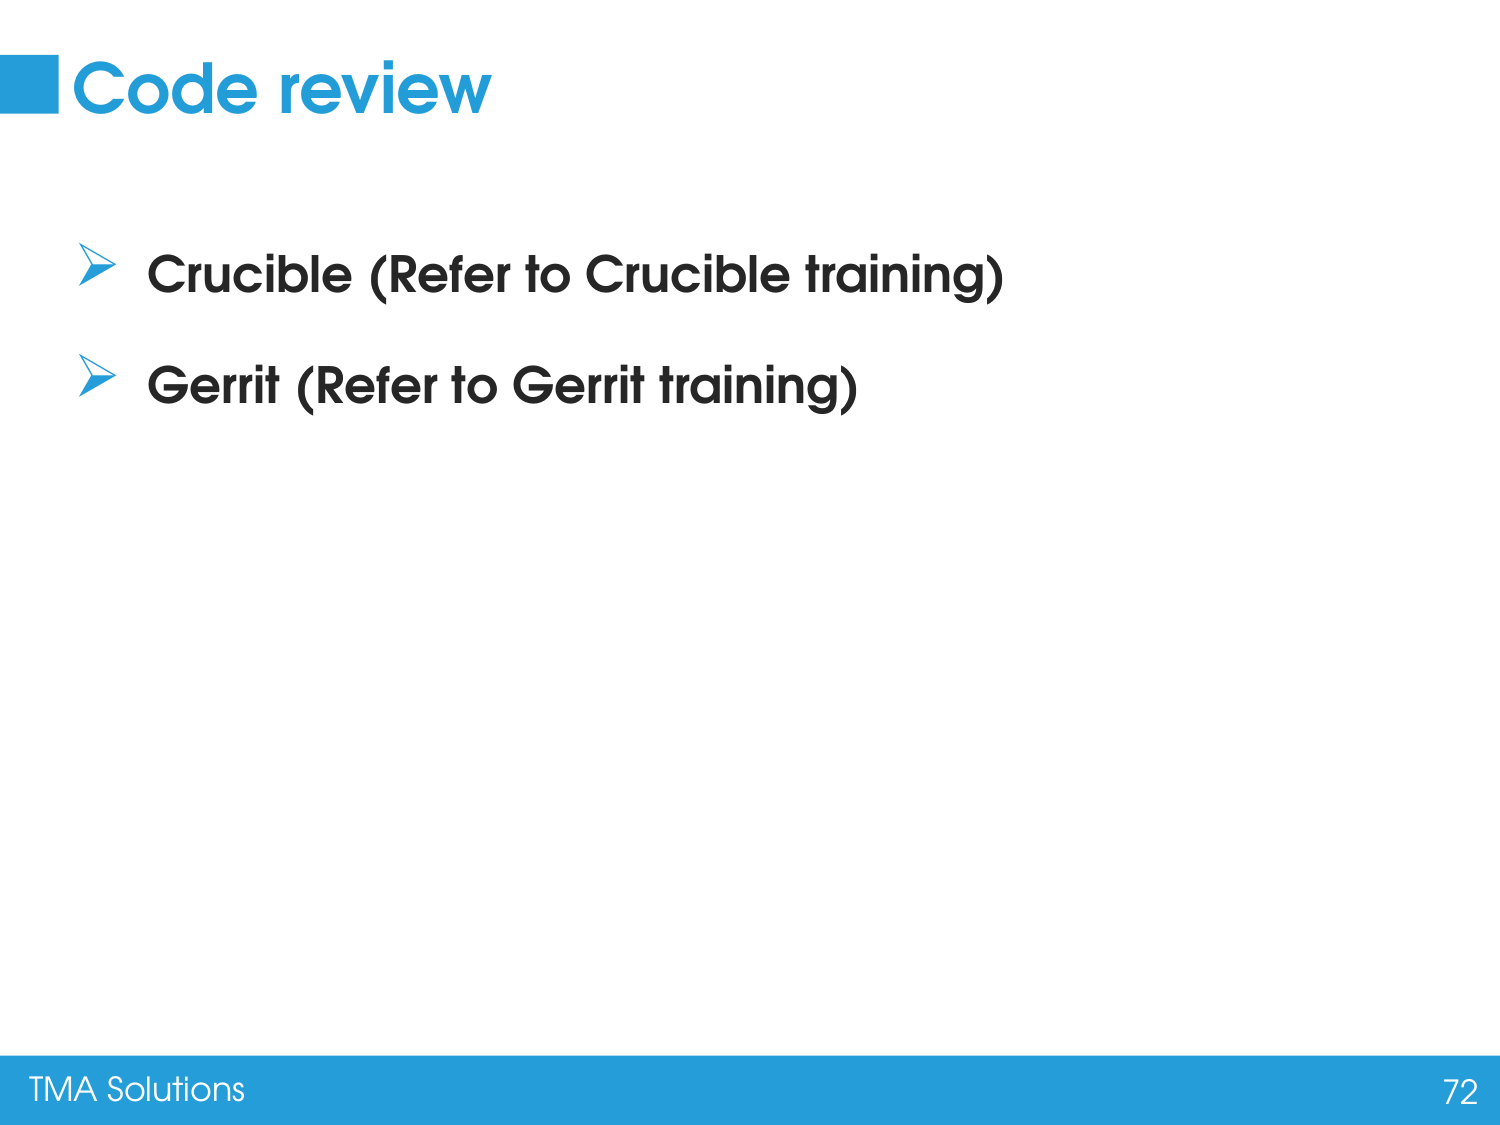

# Code review
Crucible (Refer to Crucible training)
Gerrit (Refer to Gerrit training)